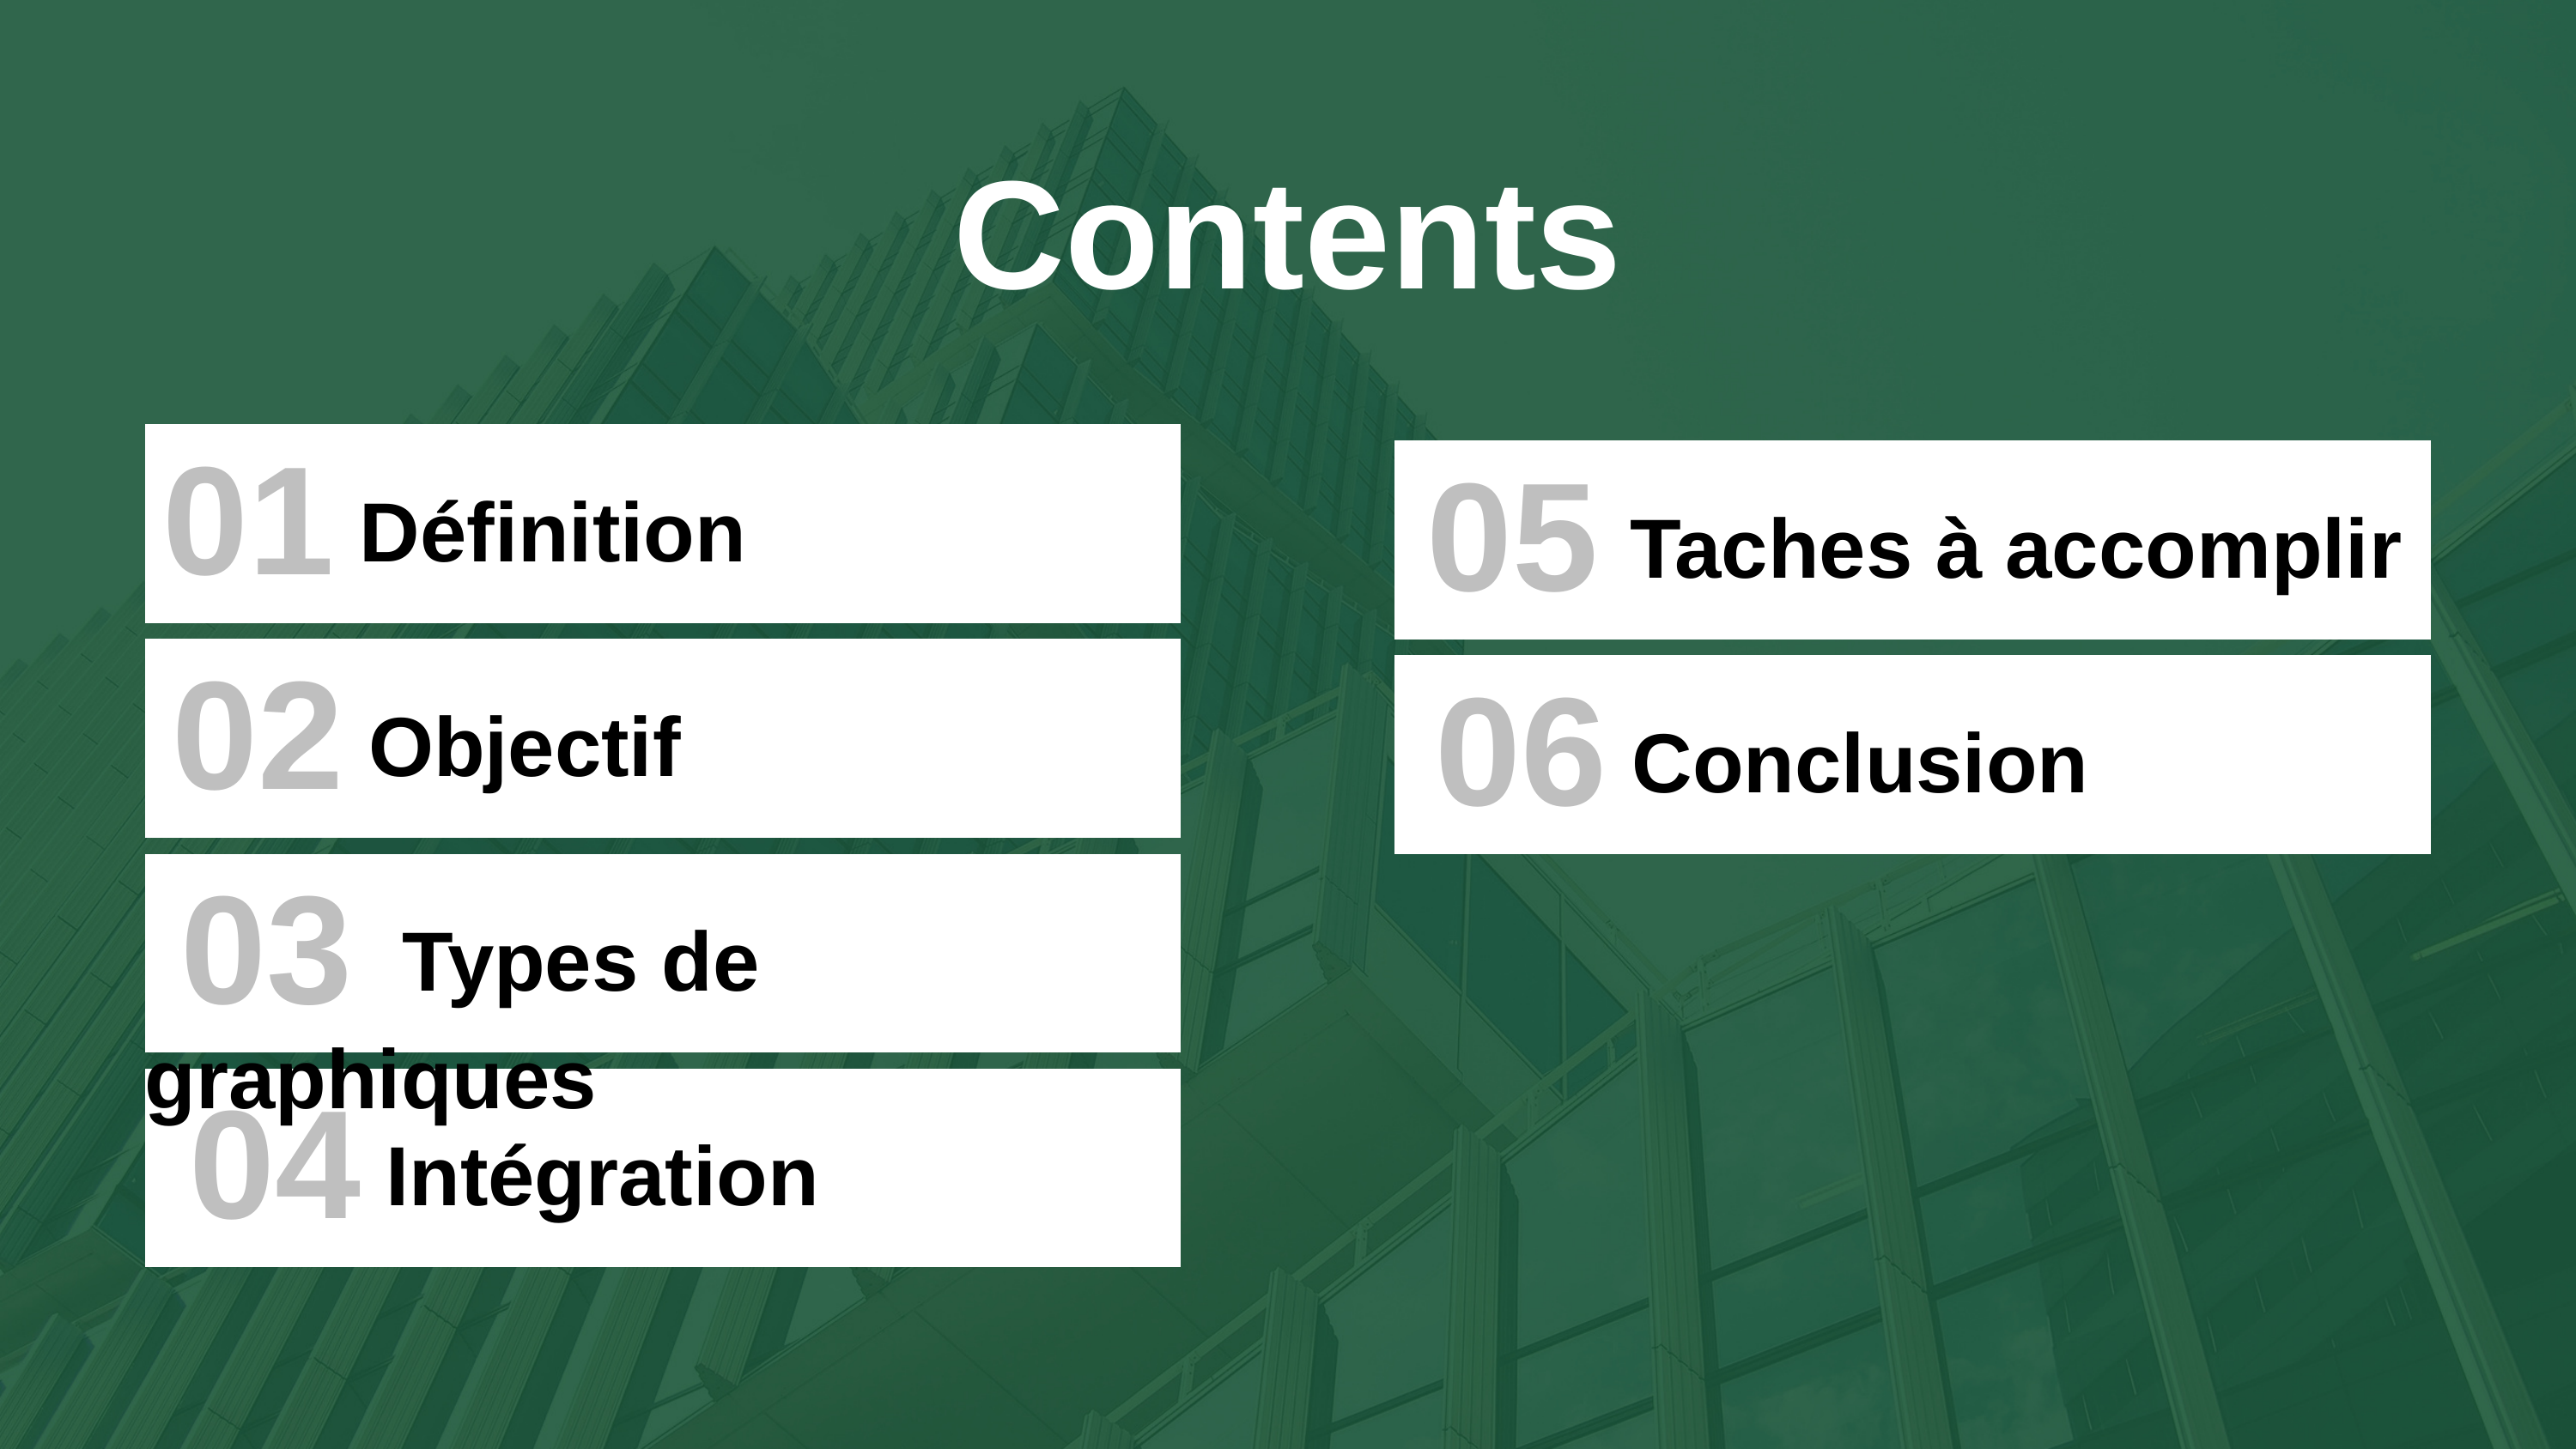

Contents

Définition
01
05
 Taches à accomplir

Objectif
02
Conclusion
06

           Types de graphiques
03

Intégration
04